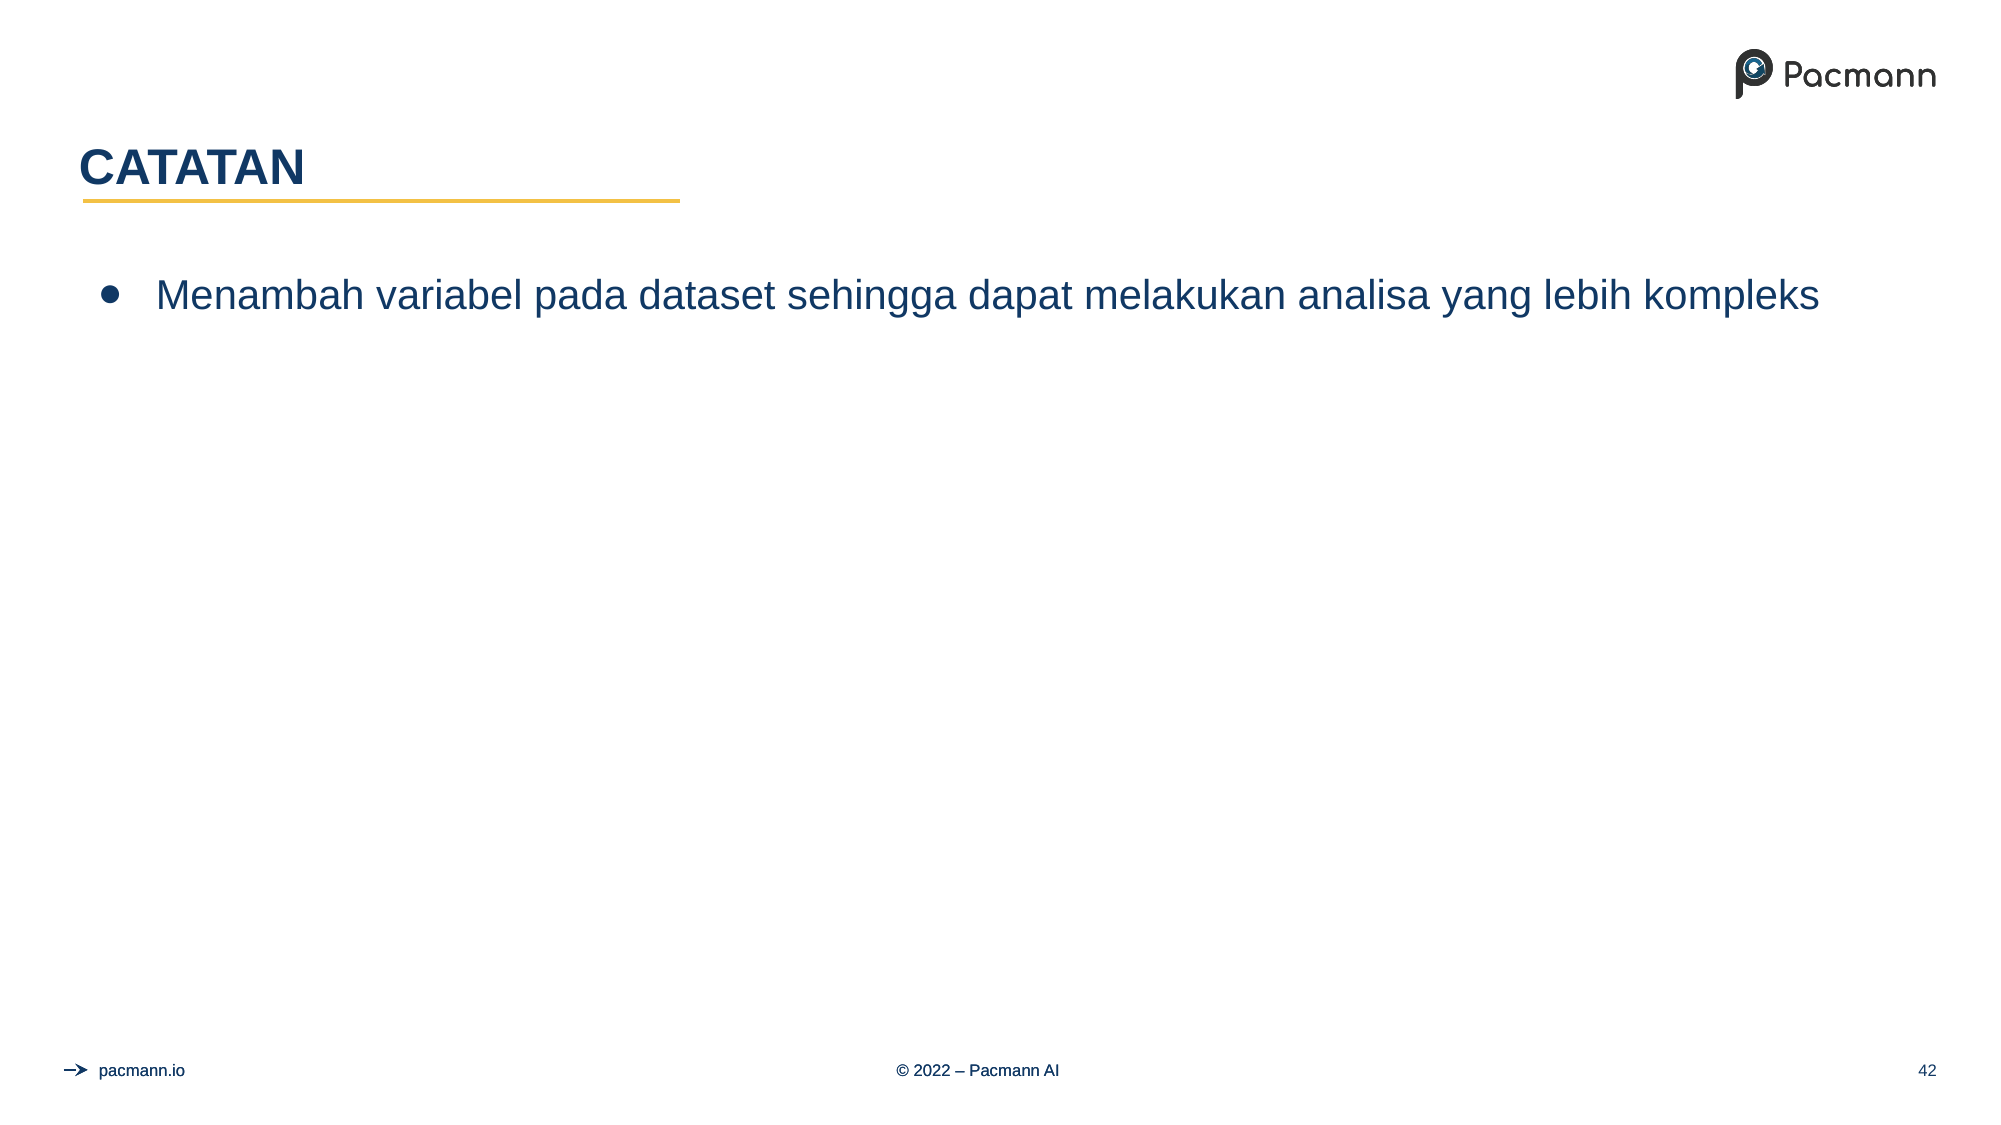

# CATATAN
Menambah variabel pada dataset sehingga dapat melakukan analisa yang lebih kompleks